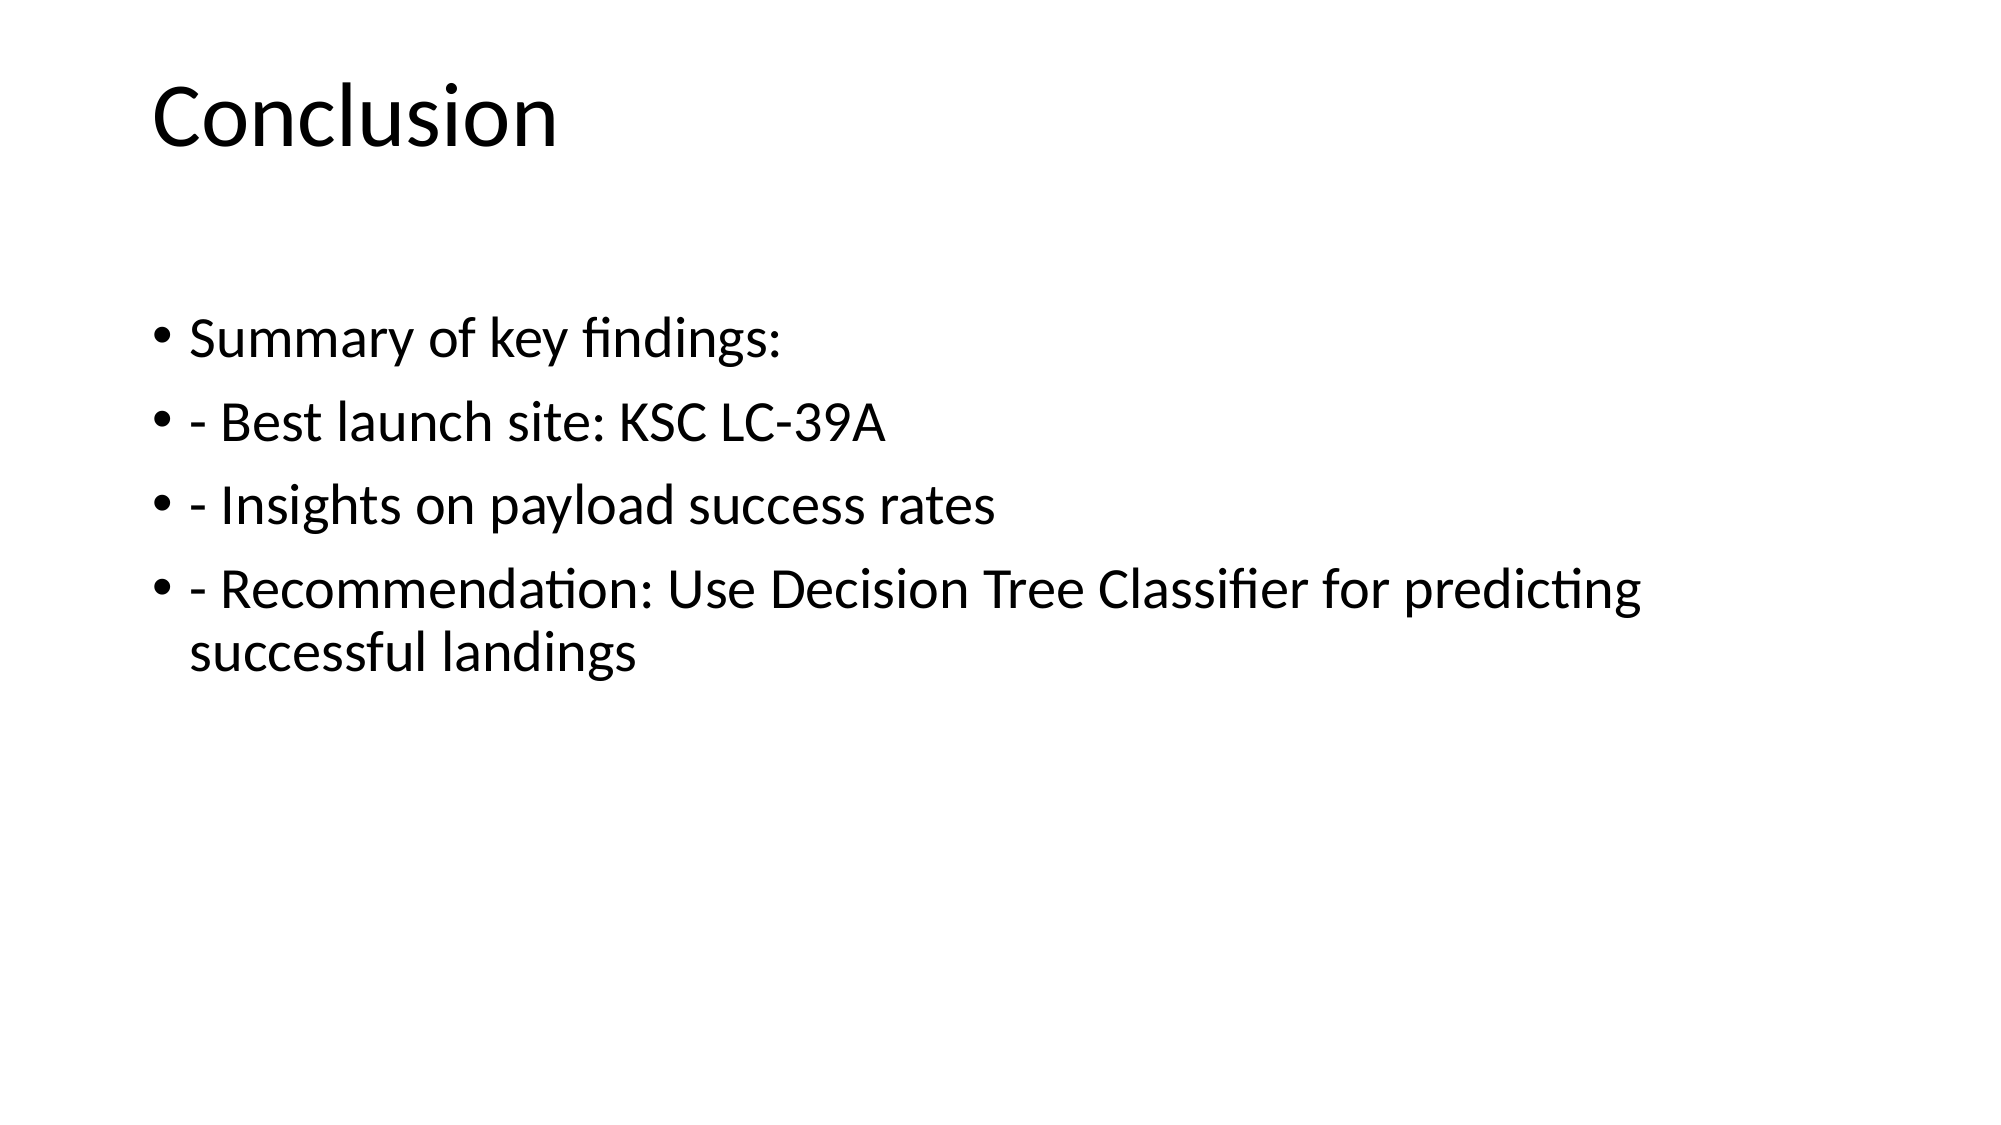

# Conclusion
Summary of key findings:
- Best launch site: KSC LC-39A
- Insights on payload success rates
- Recommendation: Use Decision Tree Classifier for predicting successful landings